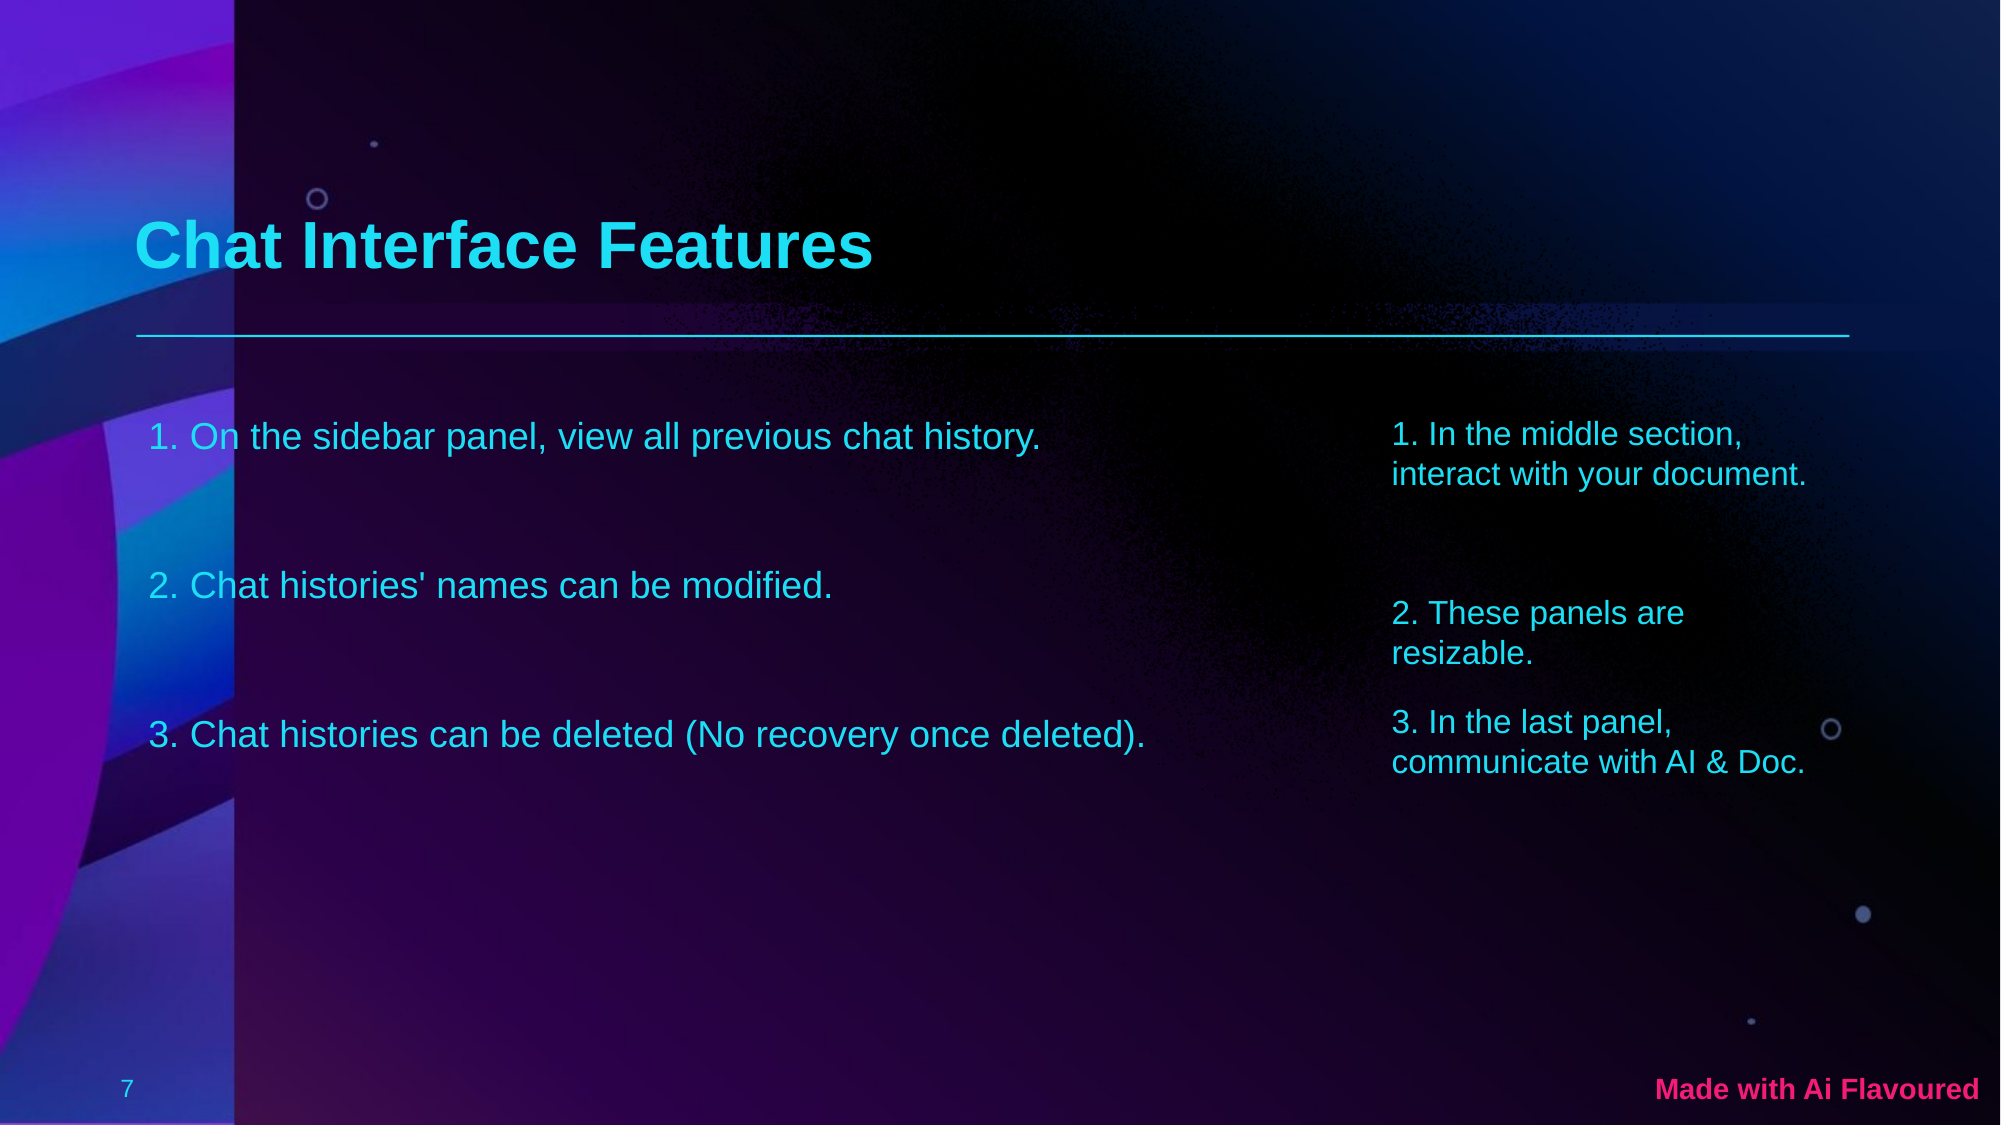

Chat Interface Features

1. On the sidebar panel, view all previous chat history.

2. Chat histories' names can be modified.

3. Chat histories can be deleted (No recovery once deleted).

1. In the middle section, interact with your document.

2. These panels are resizable.
3. In the last panel, communicate with AI & Doc.

7